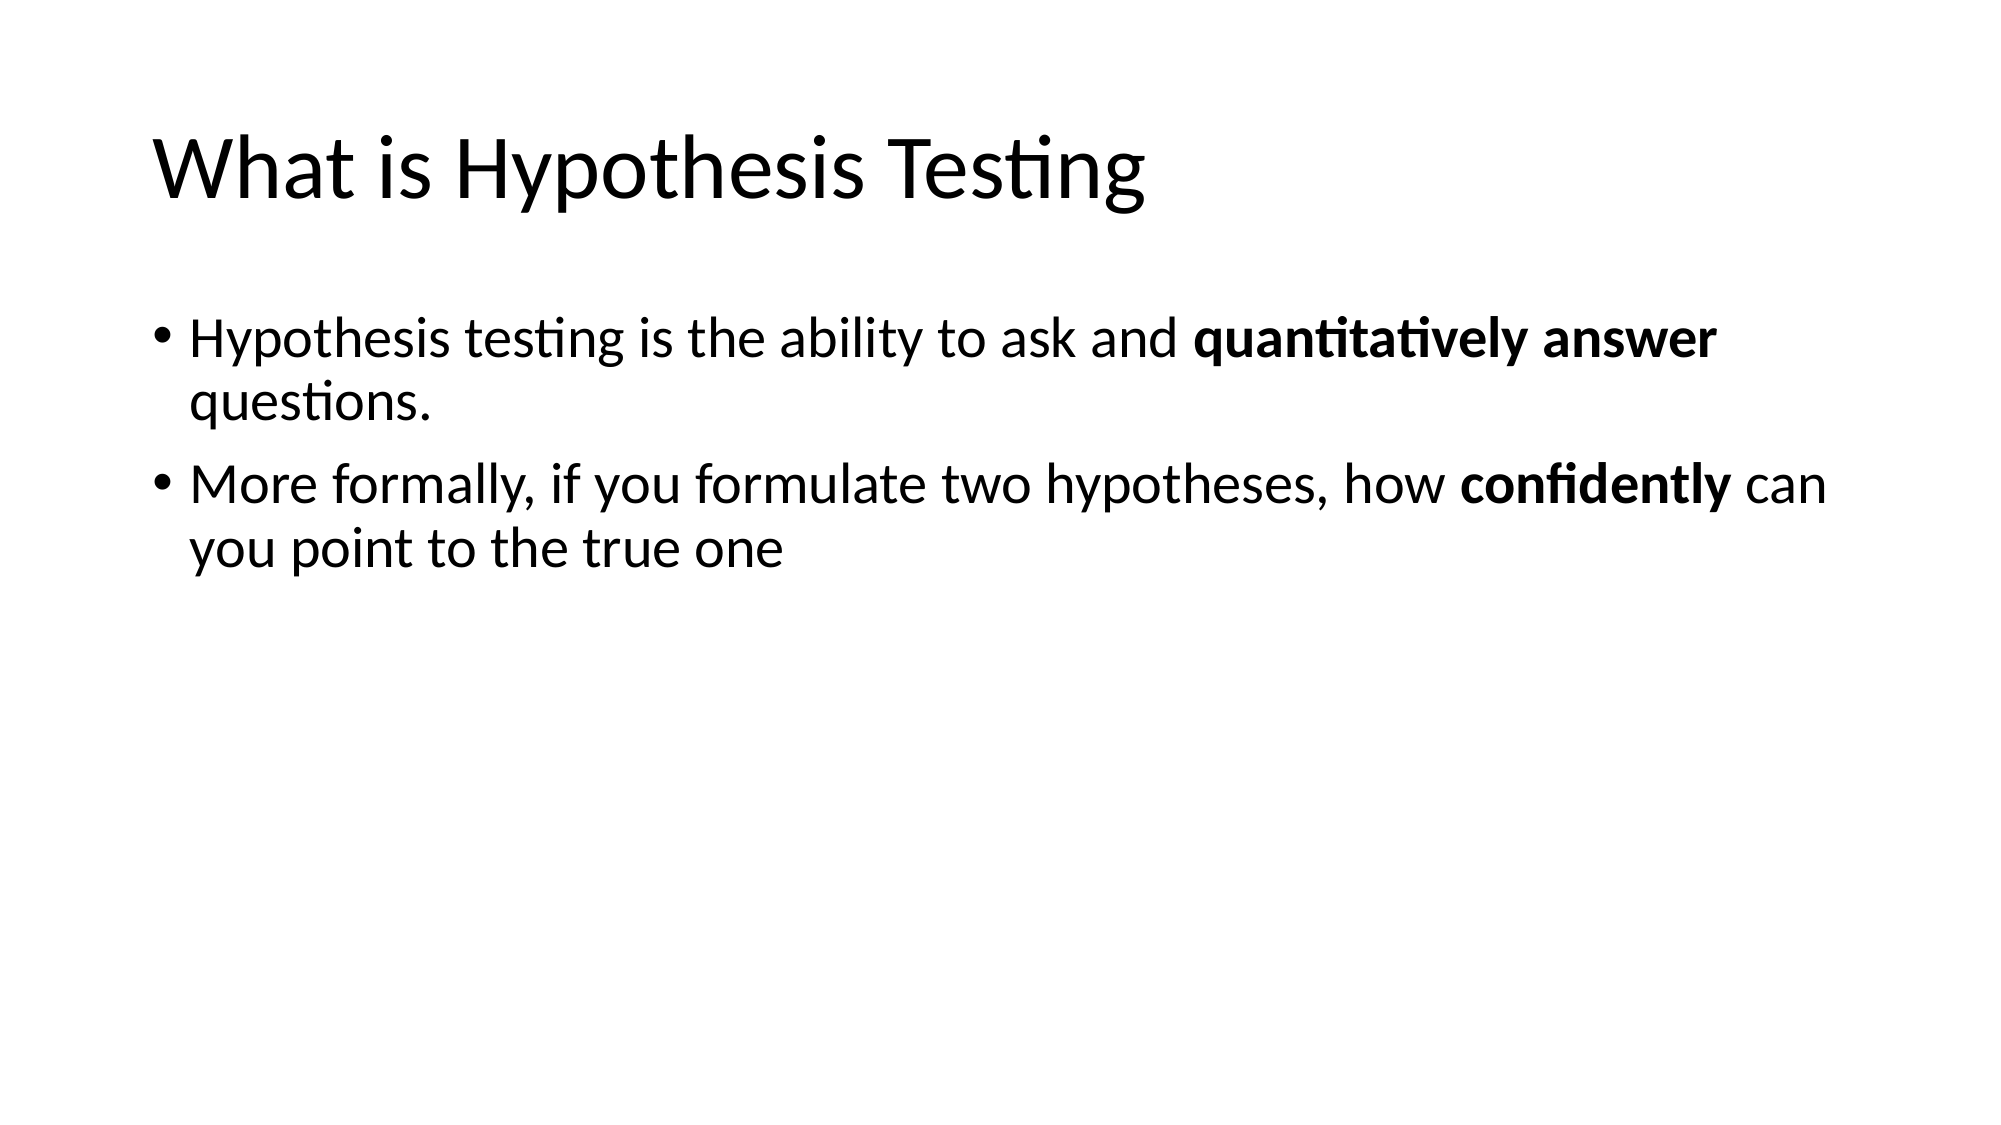

# What is Hypothesis Testing
Hypothesis testing is the ability to ask and quantitatively answer questions.
More formally, if you formulate two hypotheses, how confidently can you point to the true one